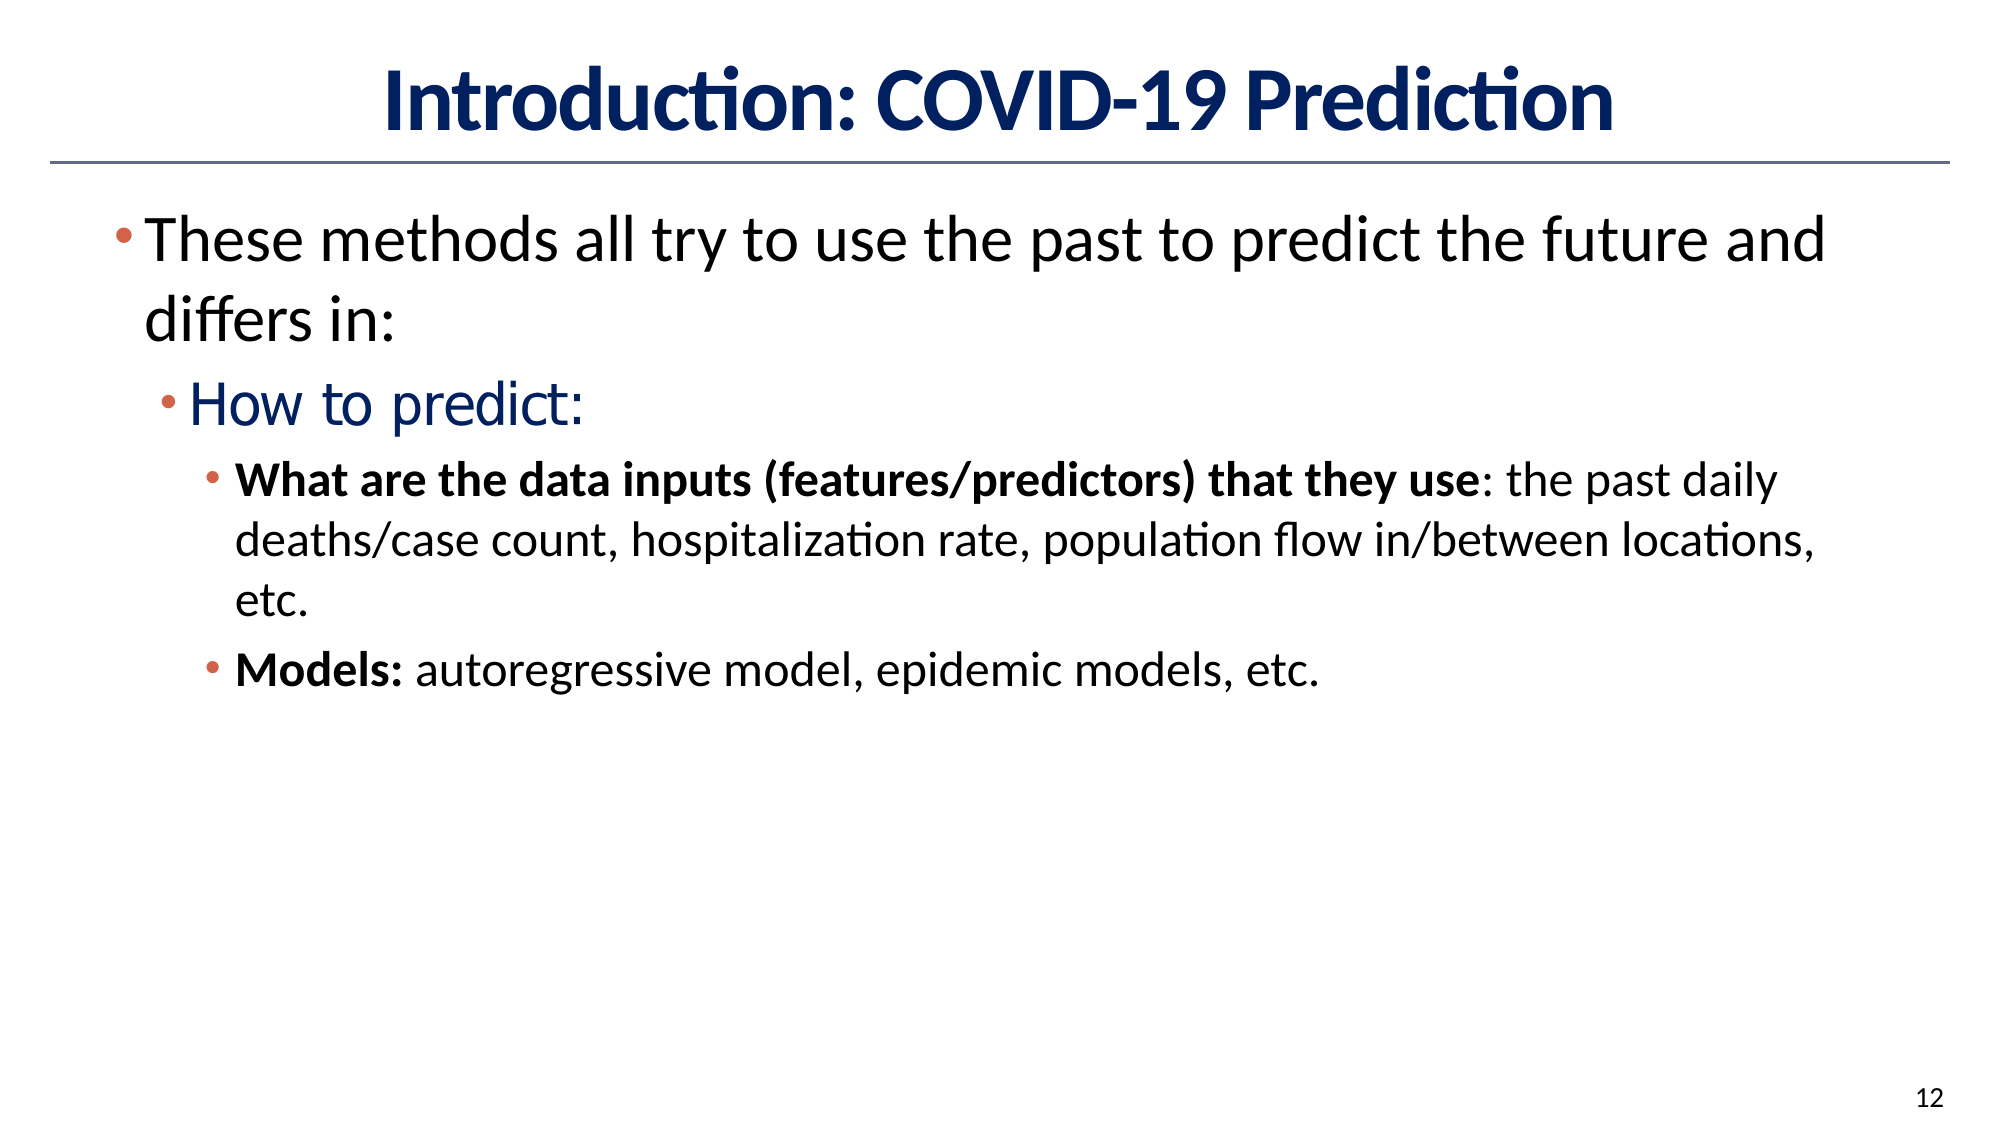

# Introduction: COVID-19 Prediction
These methods all try to use the past to predict the future and differs in:
How to predict:
What are the data inputs (features/predictors) that they use: the past daily deaths/case count, hospitalization rate, population flow in/between locations, etc.
Models: autoregressive model, epidemic models, etc.

12